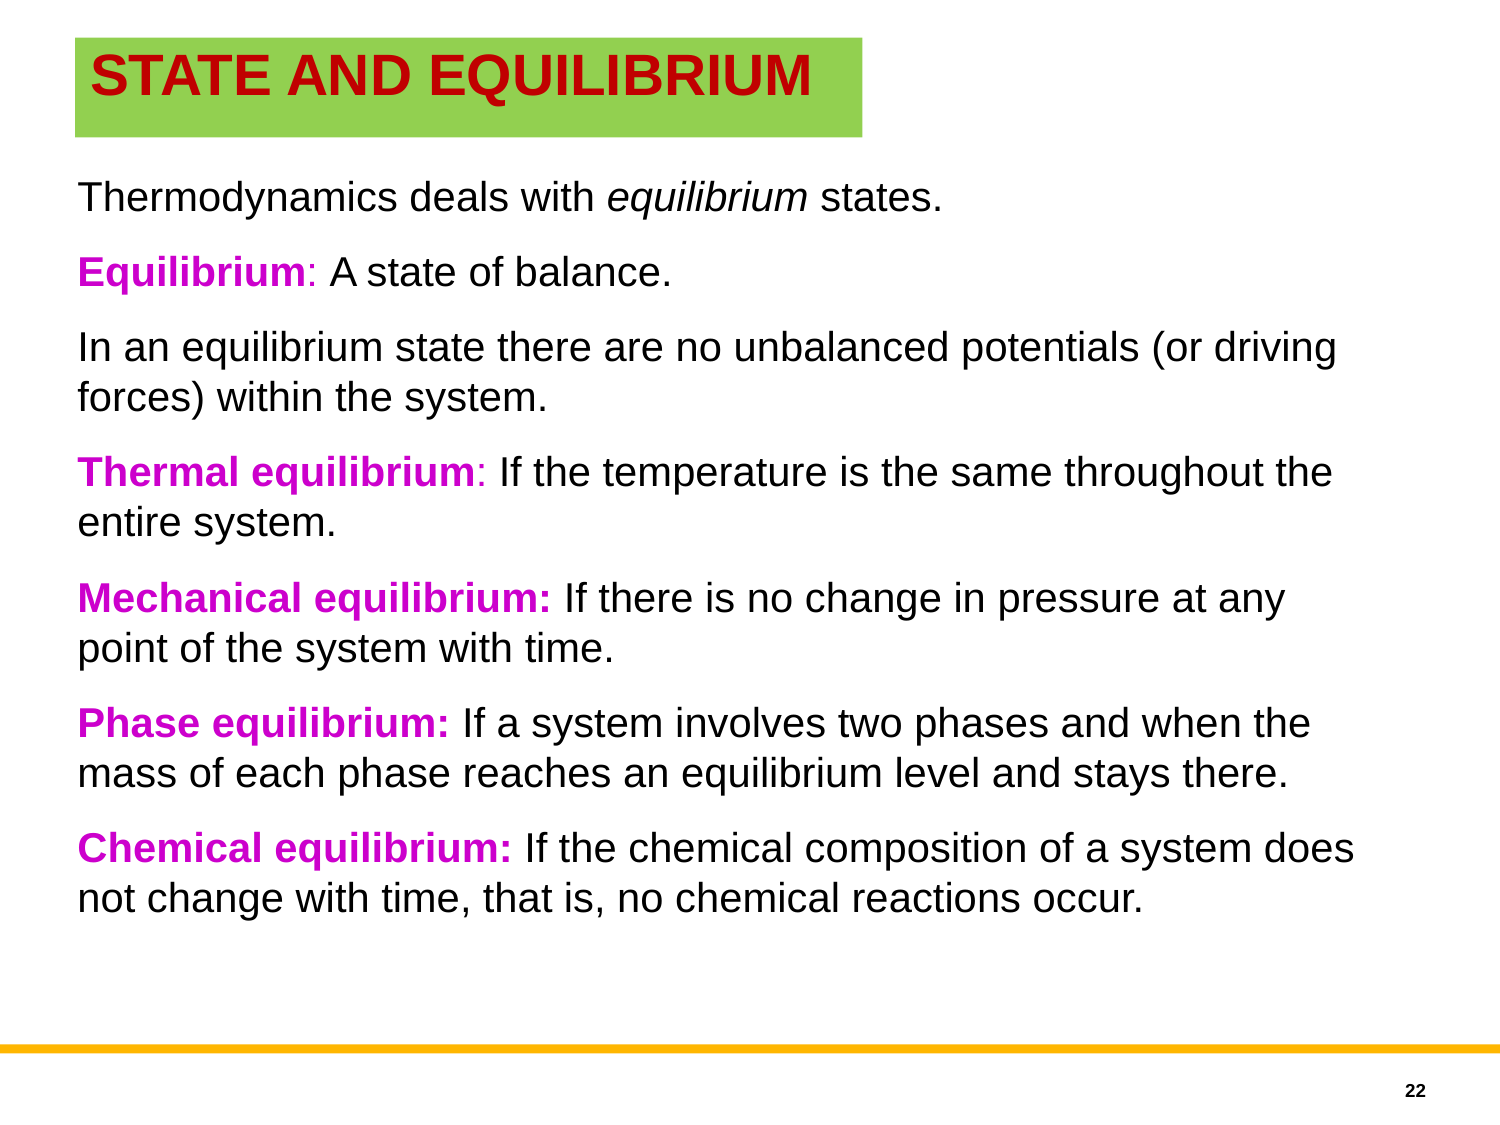

# STATE AND EQUILIBRIUM
Thermodynamics deals with equilibrium states.
Equilibrium: A state of balance.
In an equilibrium state there are no unbalanced potentials (or driving forces) within the system.
Thermal equilibrium: If the temperature is the same throughout the entire system.
Mechanical equilibrium: If there is no change in pressure at any point of the system with time.
Phase equilibrium: If a system involves two phases and when the mass of each phase reaches an equilibrium level and stays there.
Chemical equilibrium: If the chemical composition of a system does not change with time, that is, no chemical reactions occur.
22